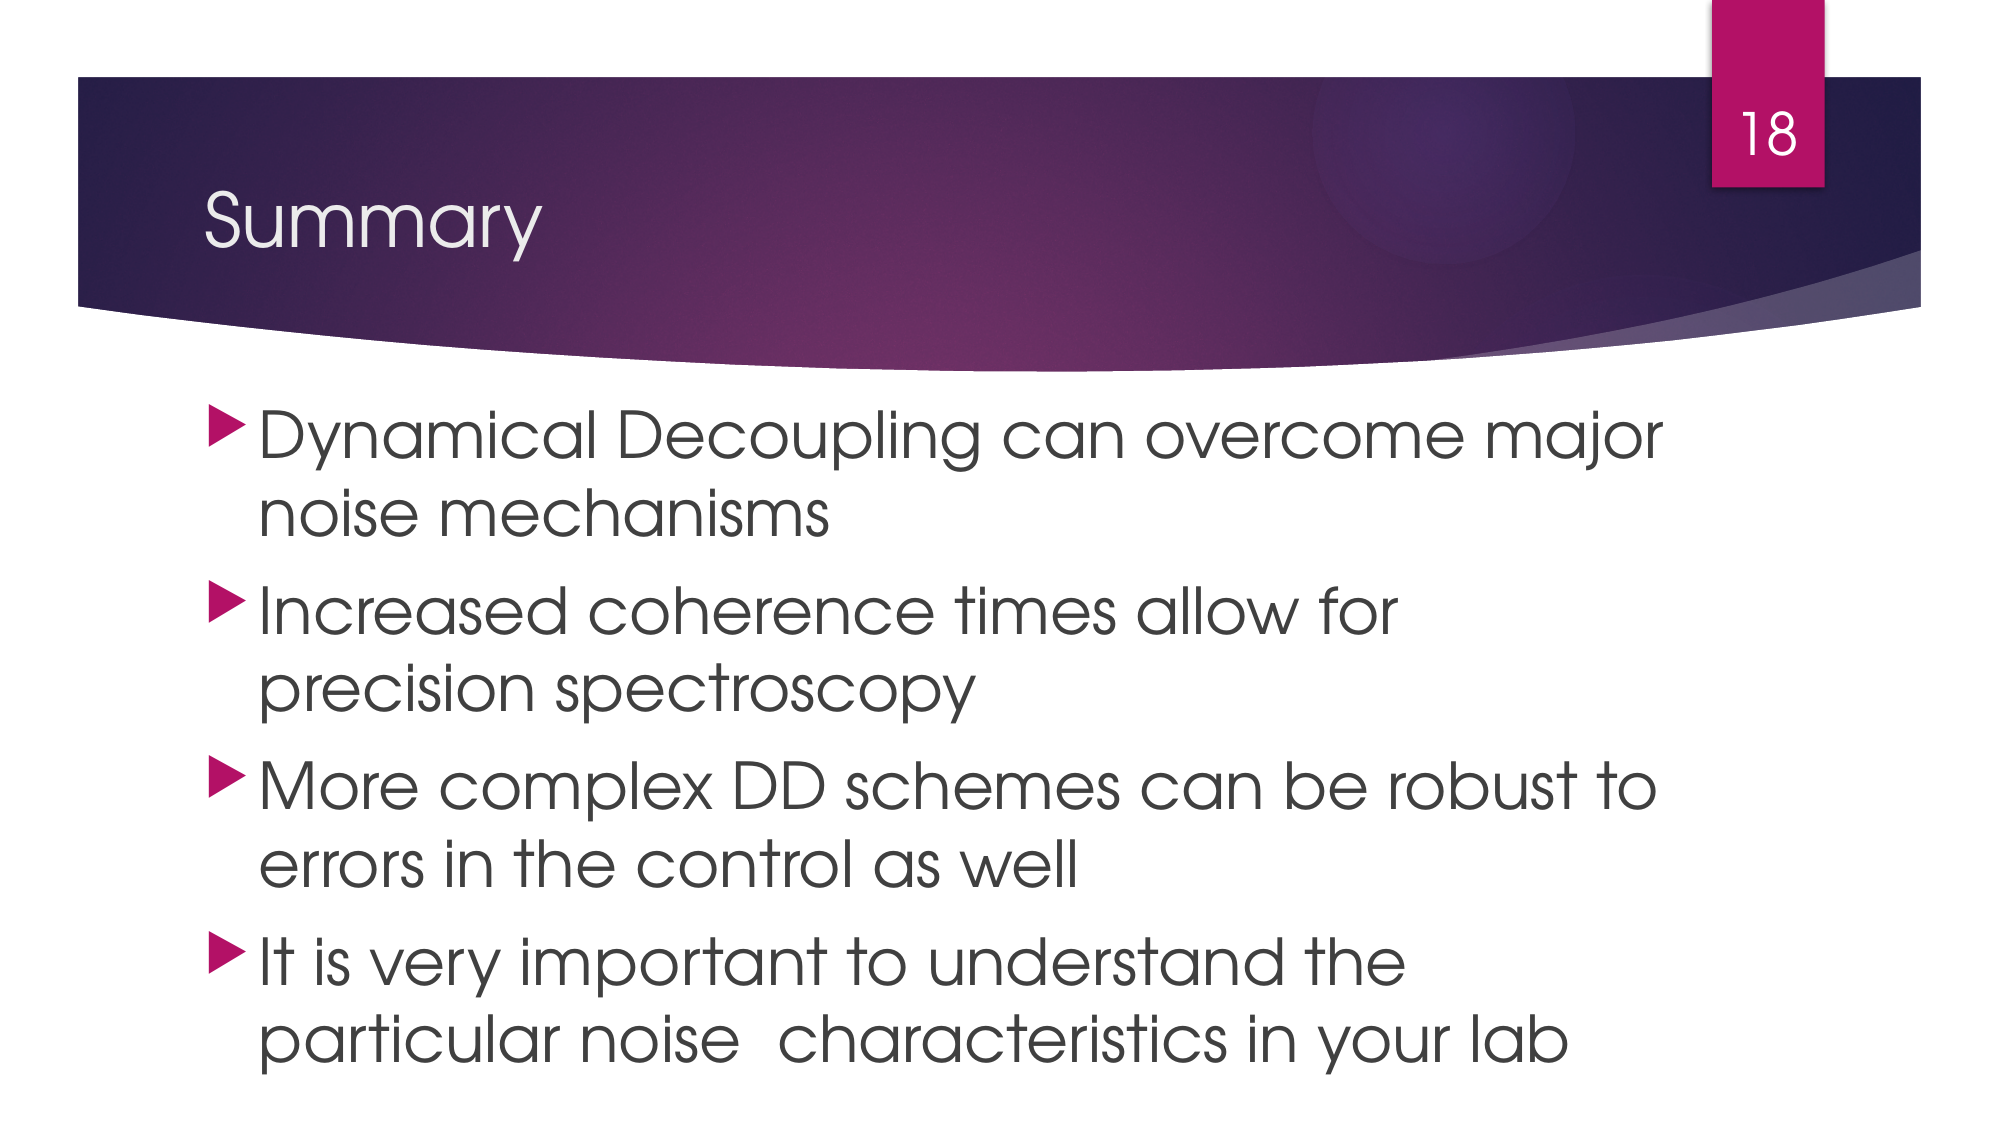

18
# Summary
Dynamical Decoupling can overcome major noise mechanisms
Increased coherence times allow for precision spectroscopy
More complex DD schemes can be robust to errors in the control as well
It is very important to understand the particular noise  characteristics in your lab